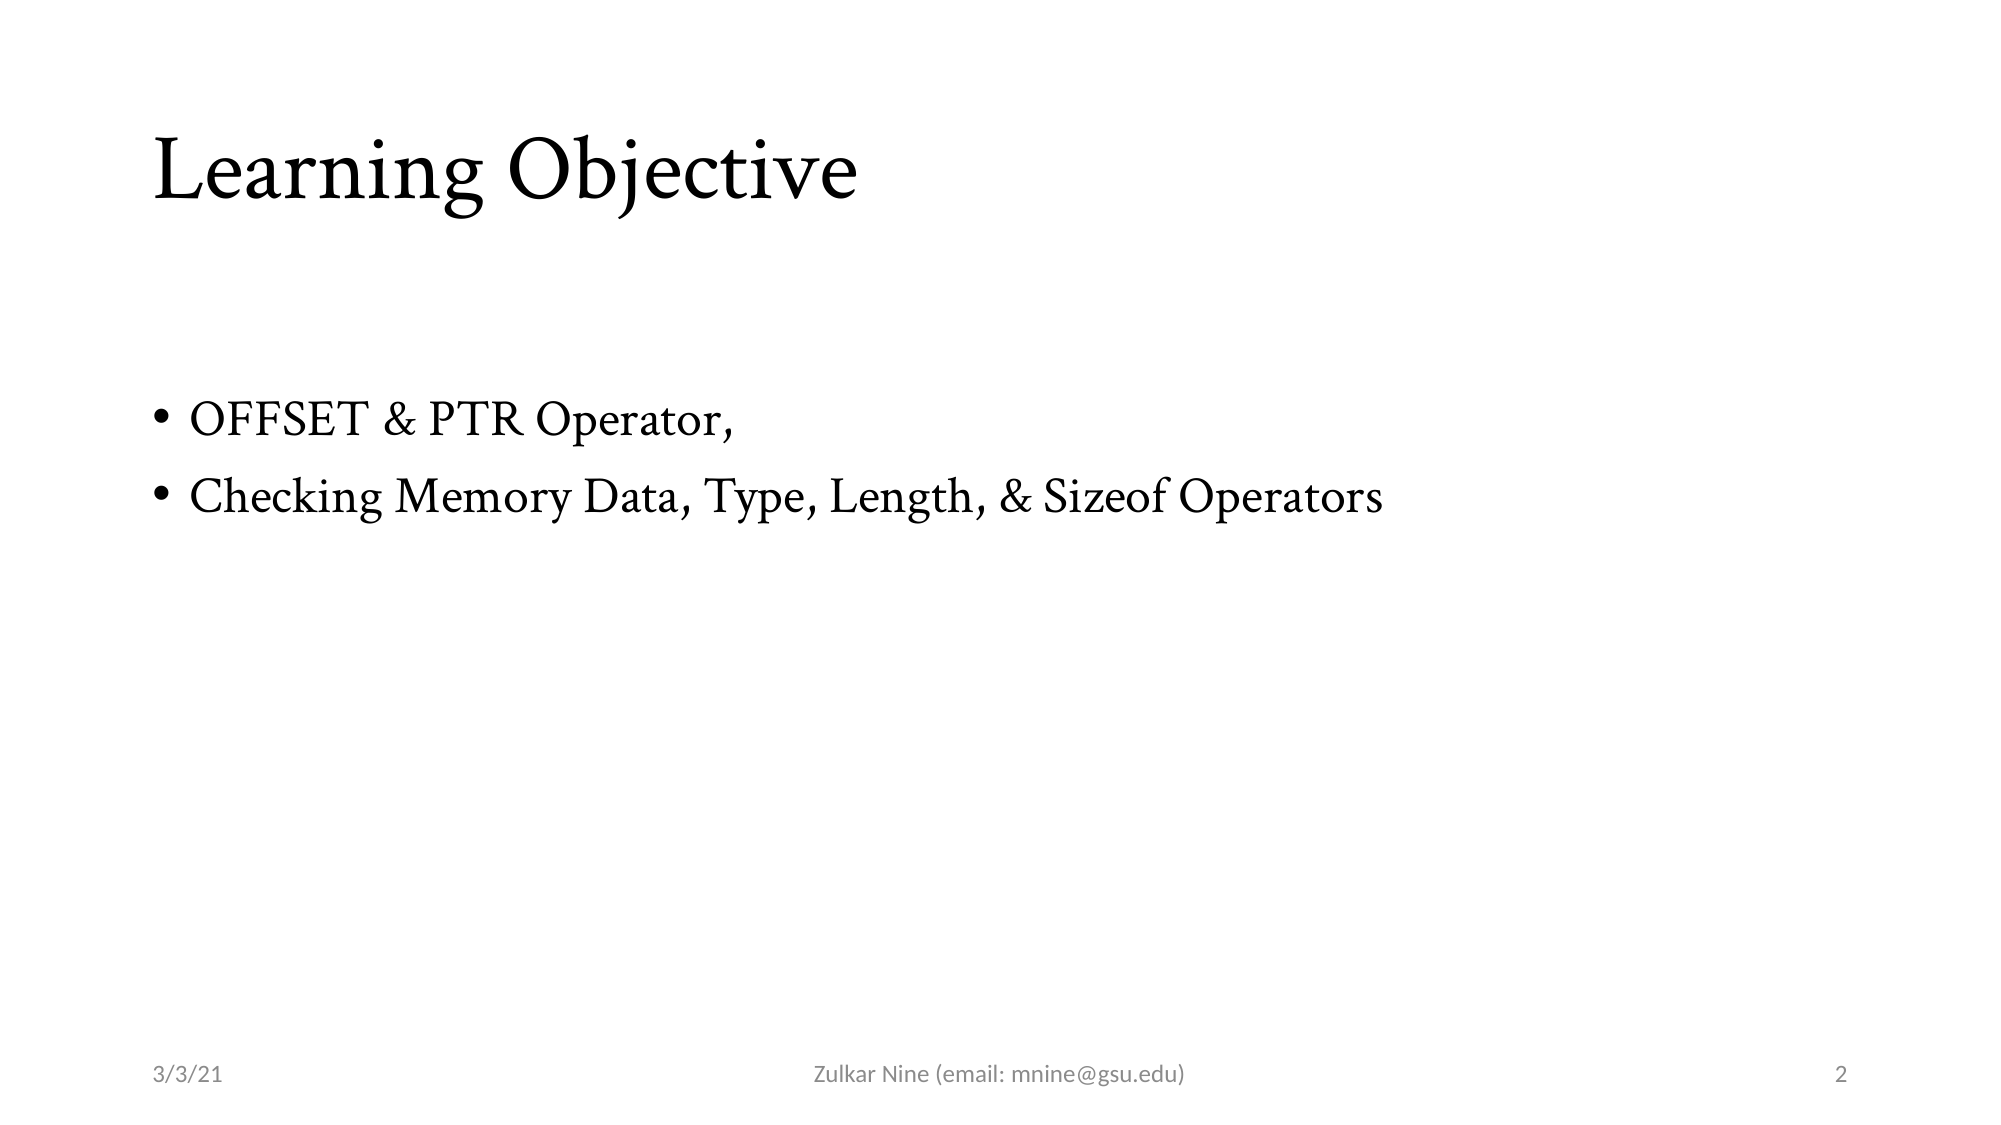

# Learning Objective

OFFSET & PTR Operator,
Checking Memory Data, Type, Length, & Sizeof Operators
3/3/21
Zulkar Nine (email: mnine@gsu.edu)
2